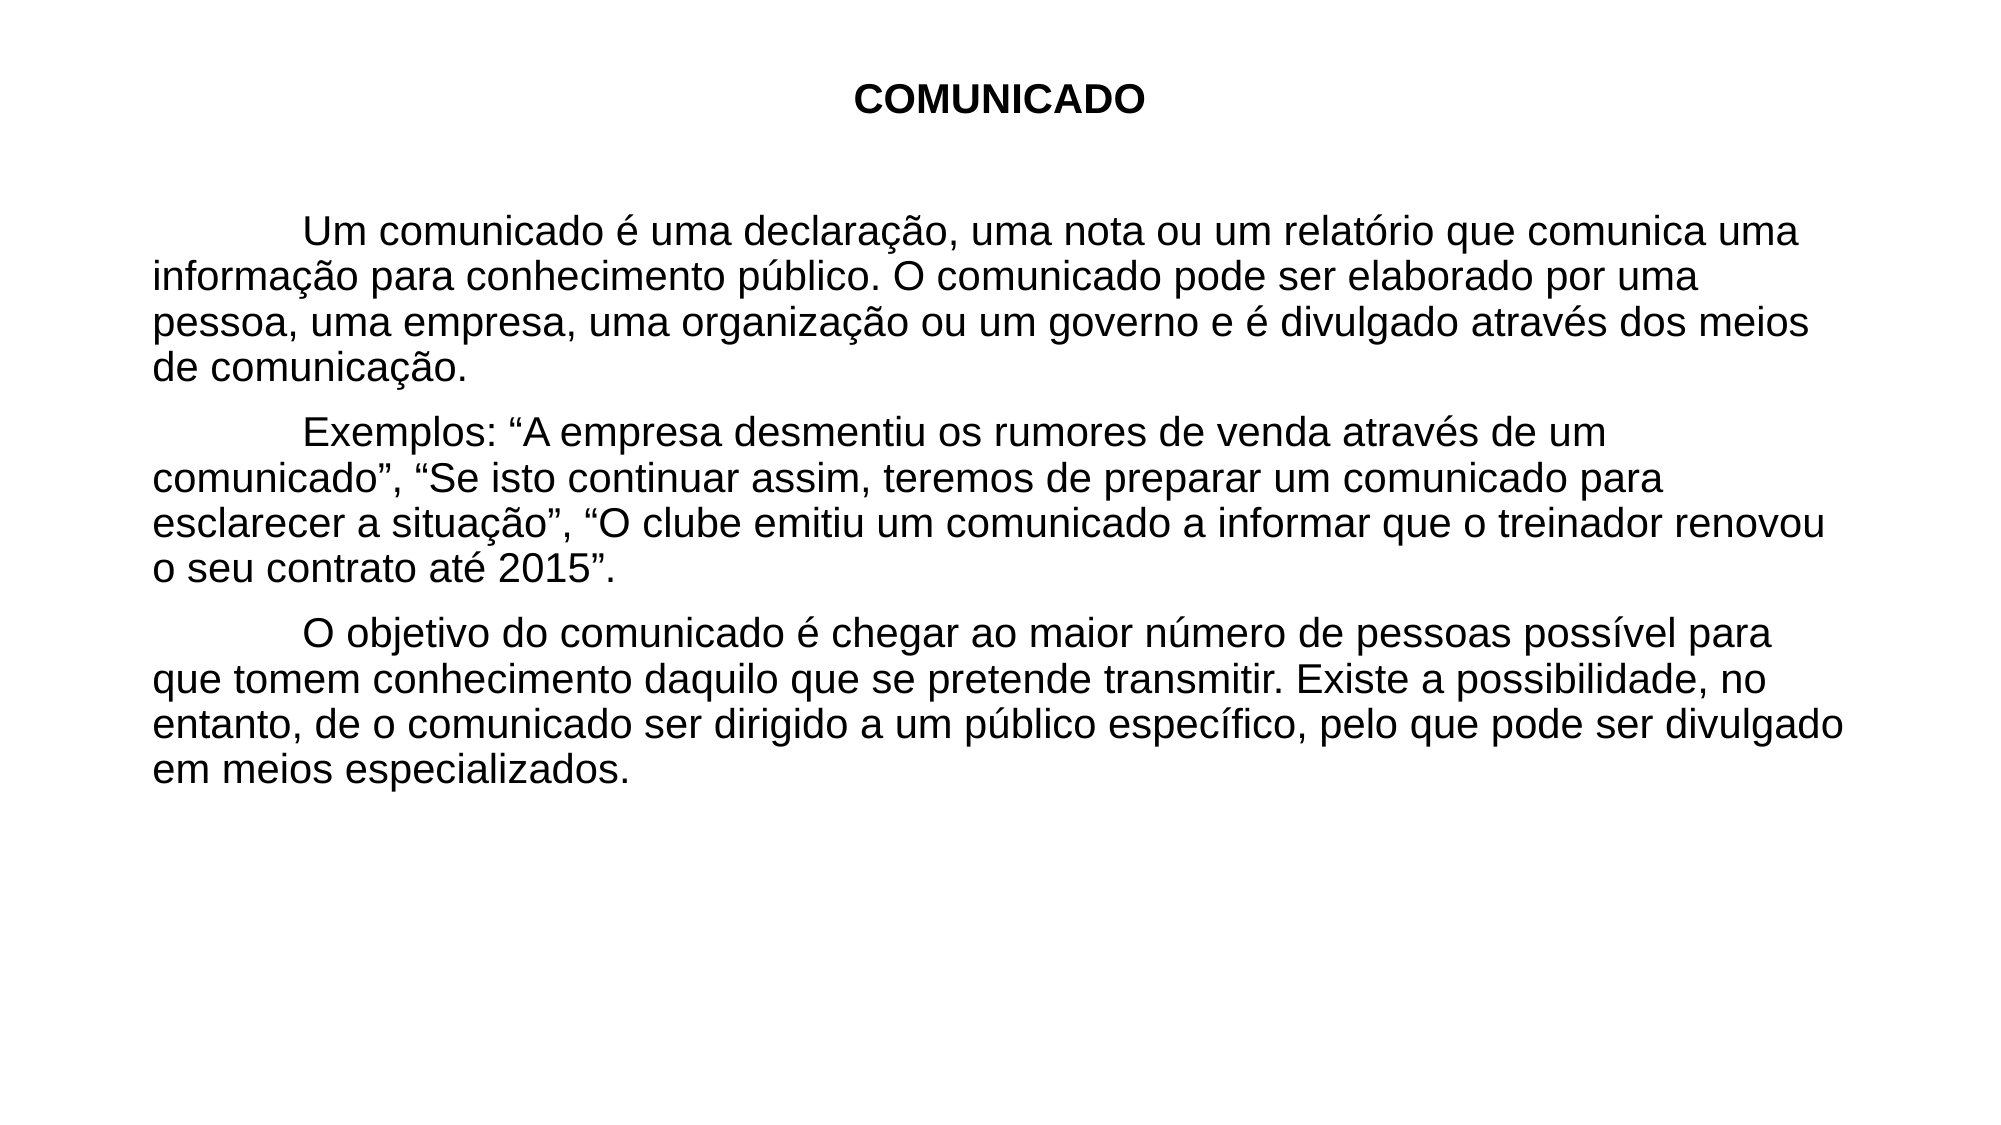

COMUNICADO

	Um comunicado é uma declaração, uma nota ou um relatório que comunica uma informação para conhecimento público. O comunicado pode ser elaborado por uma pessoa, uma empresa, uma organização ou um governo e é divulgado através dos meios de comunicação.
	Exemplos: “A empresa desmentiu os rumores de venda através de um comunicado”, “Se isto continuar assim, teremos de preparar um comunicado para esclarecer a situação”, “O clube emitiu um comunicado a informar que o treinador renovou o seu contrato até 2015”.
	O objetivo do comunicado é chegar ao maior número de pessoas possível para que tomem conhecimento daquilo que se pretende transmitir. Existe a possibilidade, no entanto, de o comunicado ser dirigido a um público específico, pelo que pode ser divulgado em meios especializados.